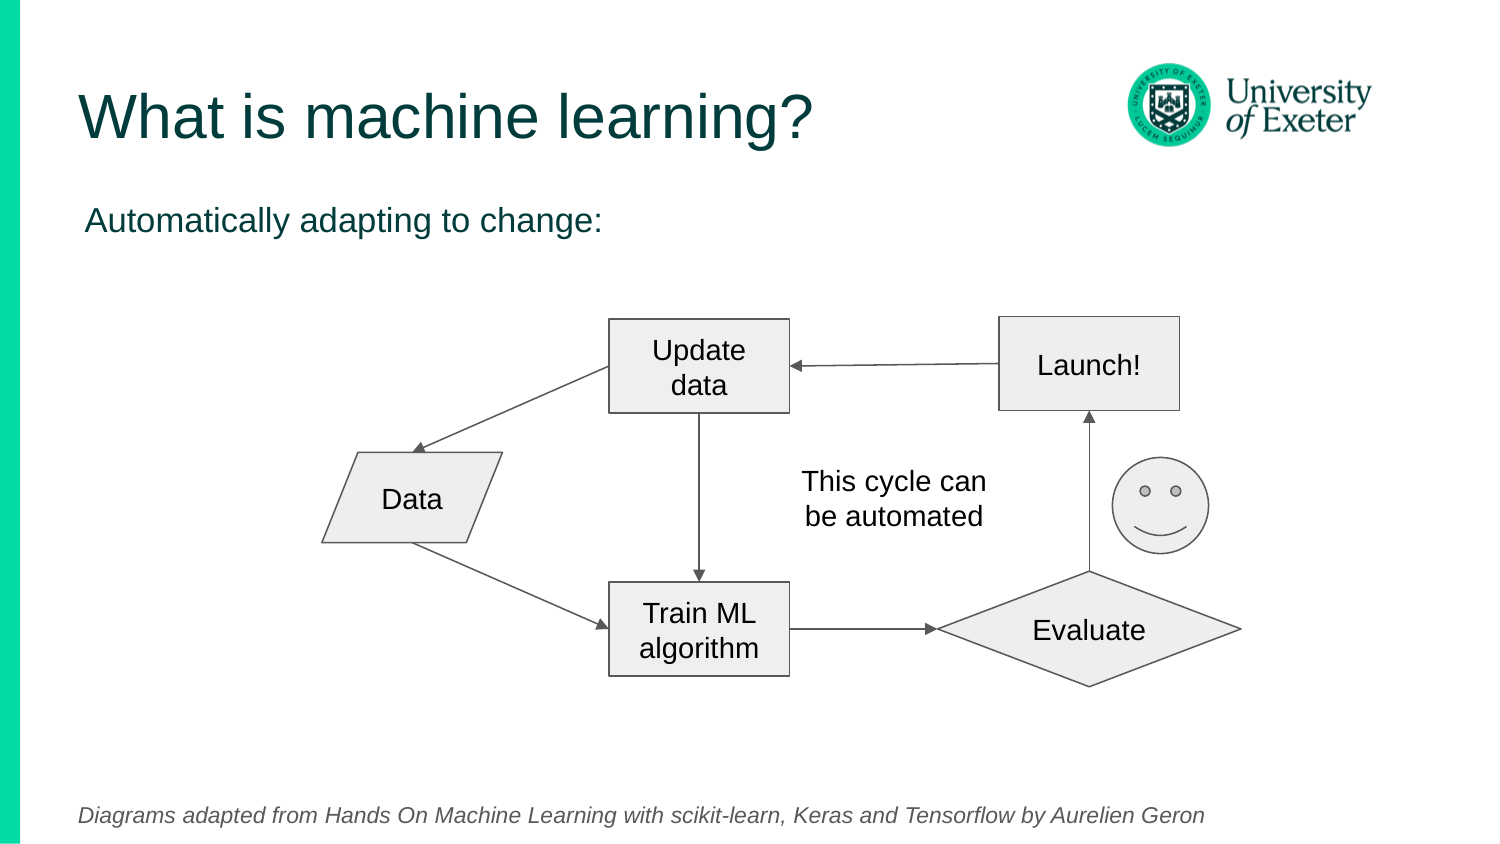

# What is machine learning?

Automatically adapting to change:

Launch!
Update data
This cycle can be automated

Data

Evaluate
Train ML algorithm
Diagrams adapted from Hands On Machine Learning with scikit-learn, Keras and Tensorflow by Aurelien Geron